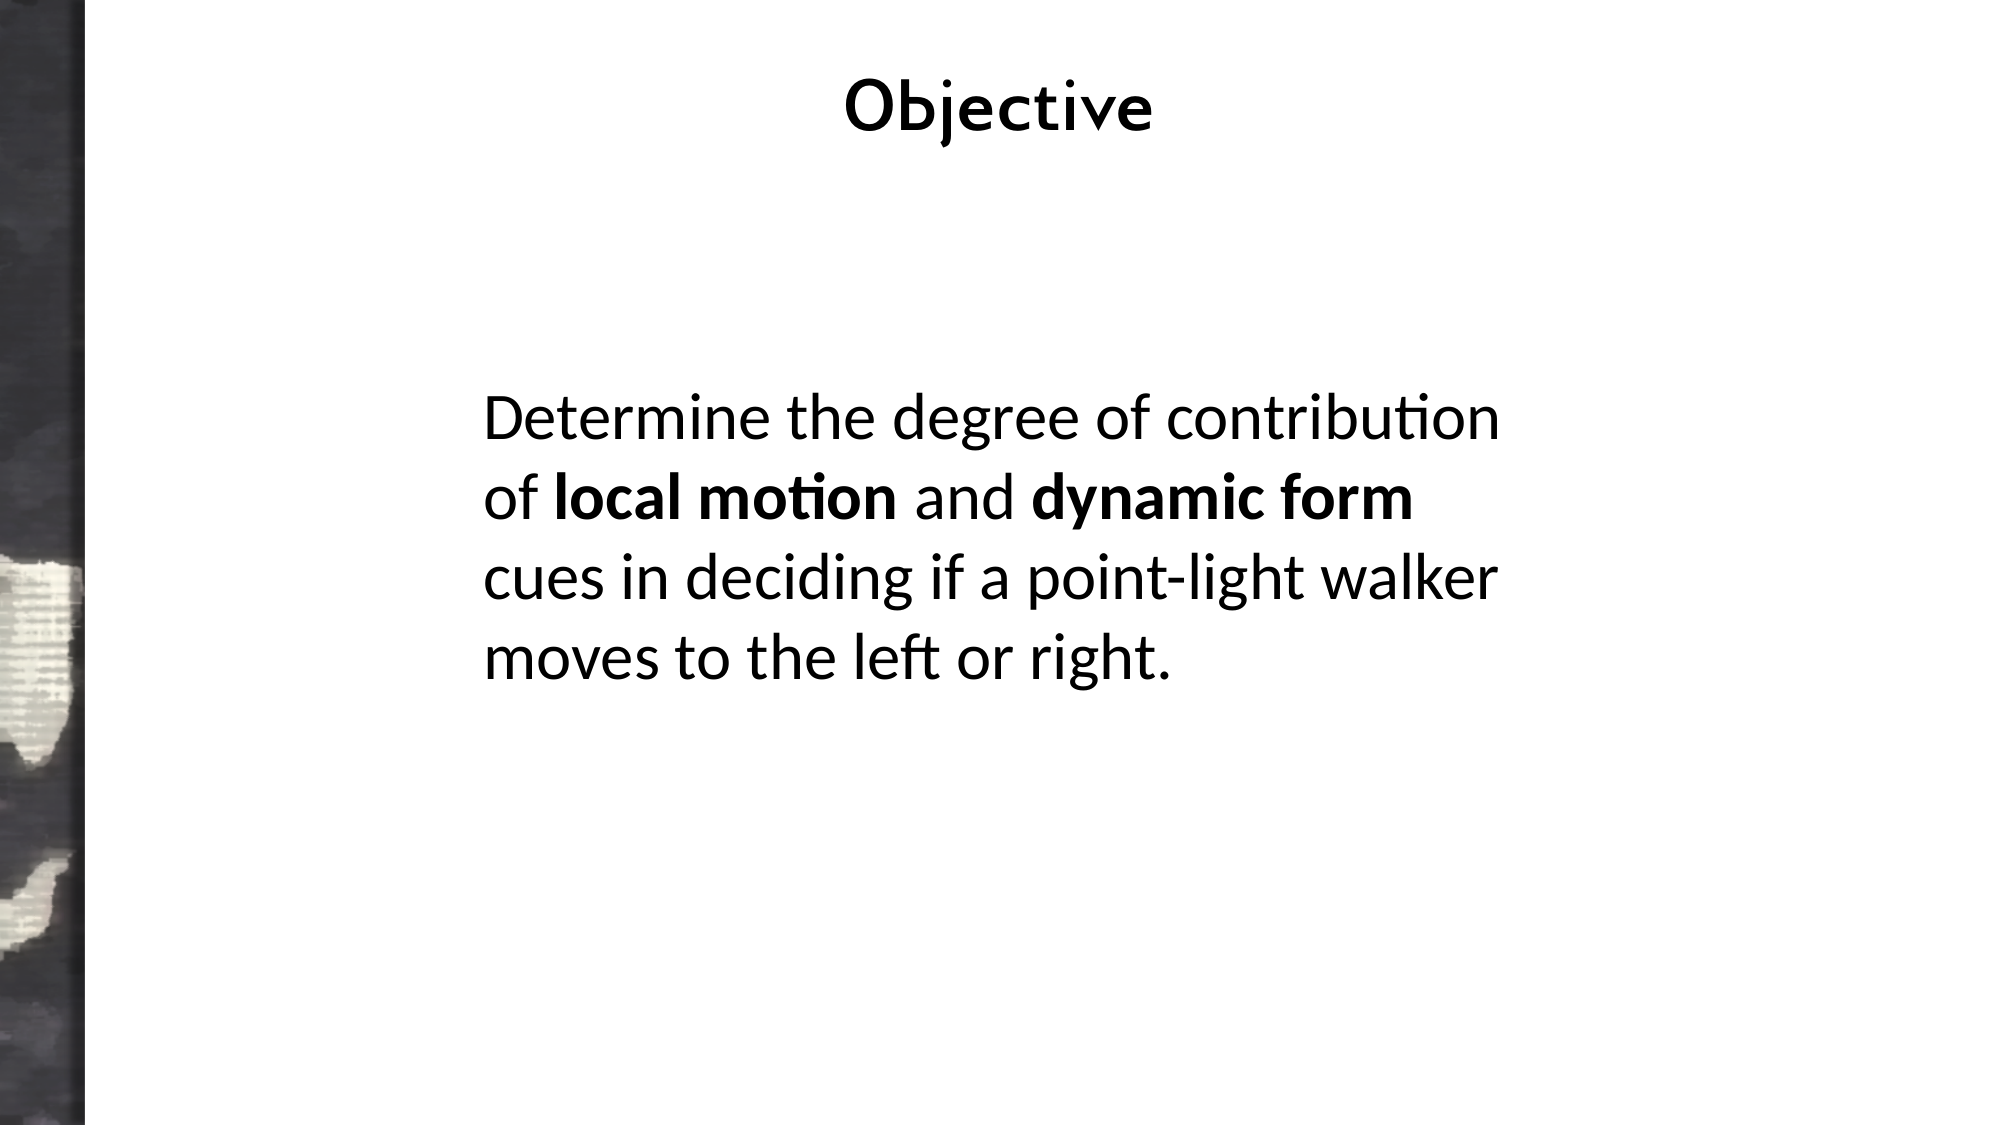

# Objective
Determine the degree of contribution of local motion and dynamic form cues in deciding if a point-light walker moves to the left or right.